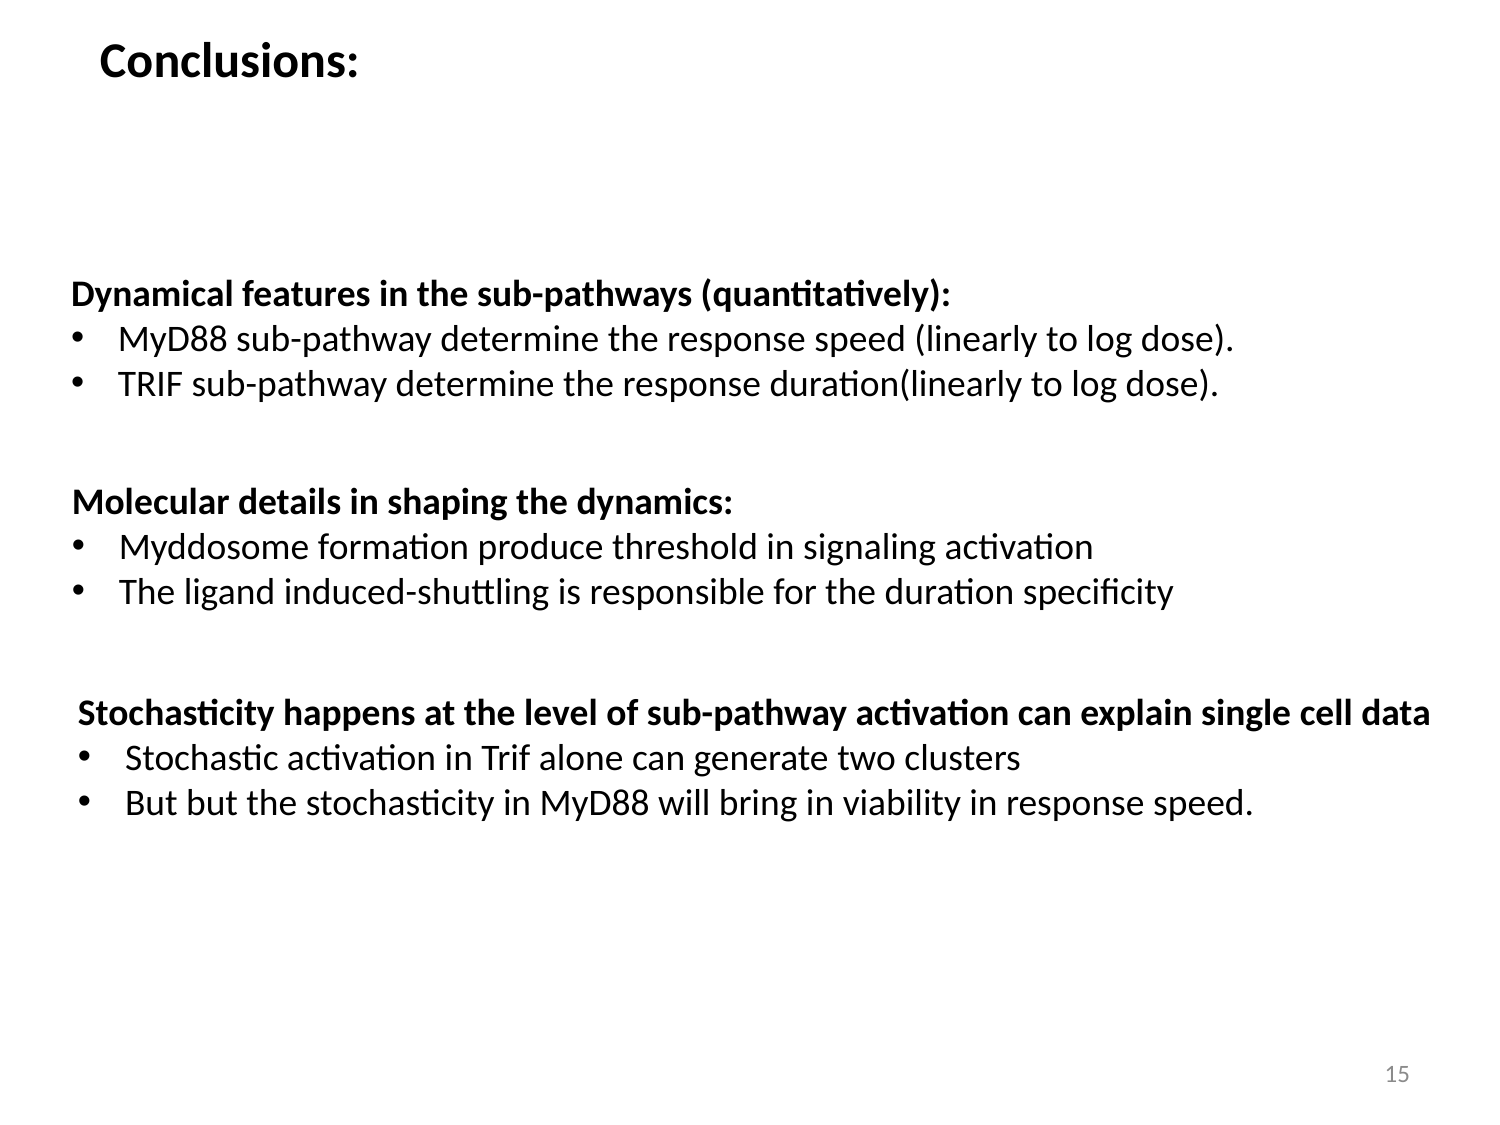

Conclusions:
Dynamical features in the sub-pathways (quantitatively):
MyD88 sub-pathway determine the response speed (linearly to log dose).
TRIF sub-pathway determine the response duration(linearly to log dose).

Molecular details in shaping the dynamics:
Myddosome formation produce threshold in signaling activation
The ligand induced-shuttling is responsible for the duration specificity
Stochasticity happens at the level of sub-pathway activation can explain single cell data
Stochastic activation in Trif alone can generate two clusters
But but the stochasticity in MyD88 will bring in viability in response speed.
15